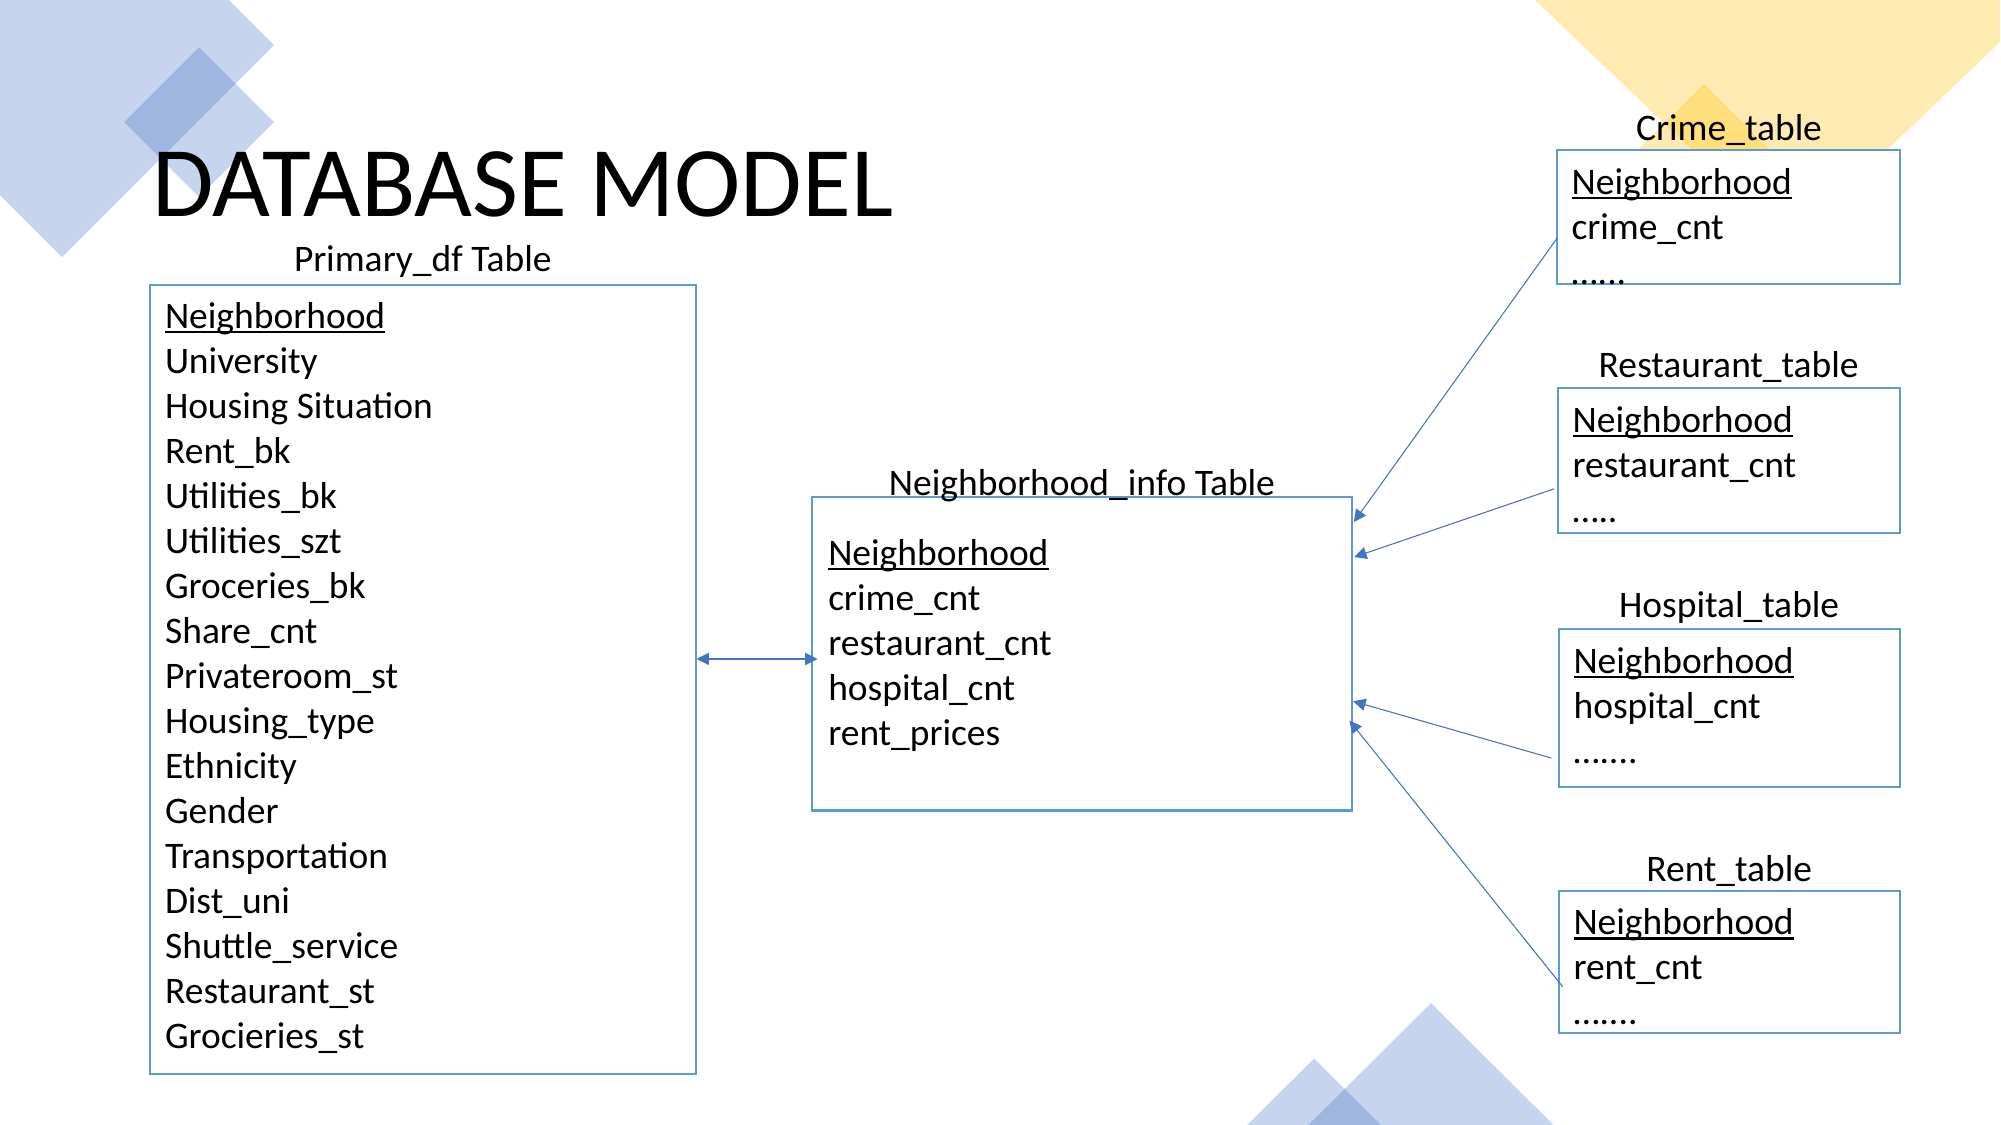

# DATABASE MODEL
Crime_table

Neighborhood
crime_cnt
…...
Primary_df Table

Neighborhood
University
Housing Situation
Rent_bk
Utilities_bk
Utilities_szt
Groceries_bk
Share_cnt
Privateroom_st
Housing_type
Ethnicity
Gender
Transportation
Dist_uni
Shuttle_service
Restaurant_st
Grocieries_st
Restaurant_table

Neighborhood
restaurant_cnt
…..
Neighborhood_info Table

Neighborhood
crime_cnt
restaurant_cnt
hospital_cnt
rent_prices
Hospital_table

Neighborhood
hospital_cnt
…....
Rent_table

Neighborhood
rent_cnt
…....